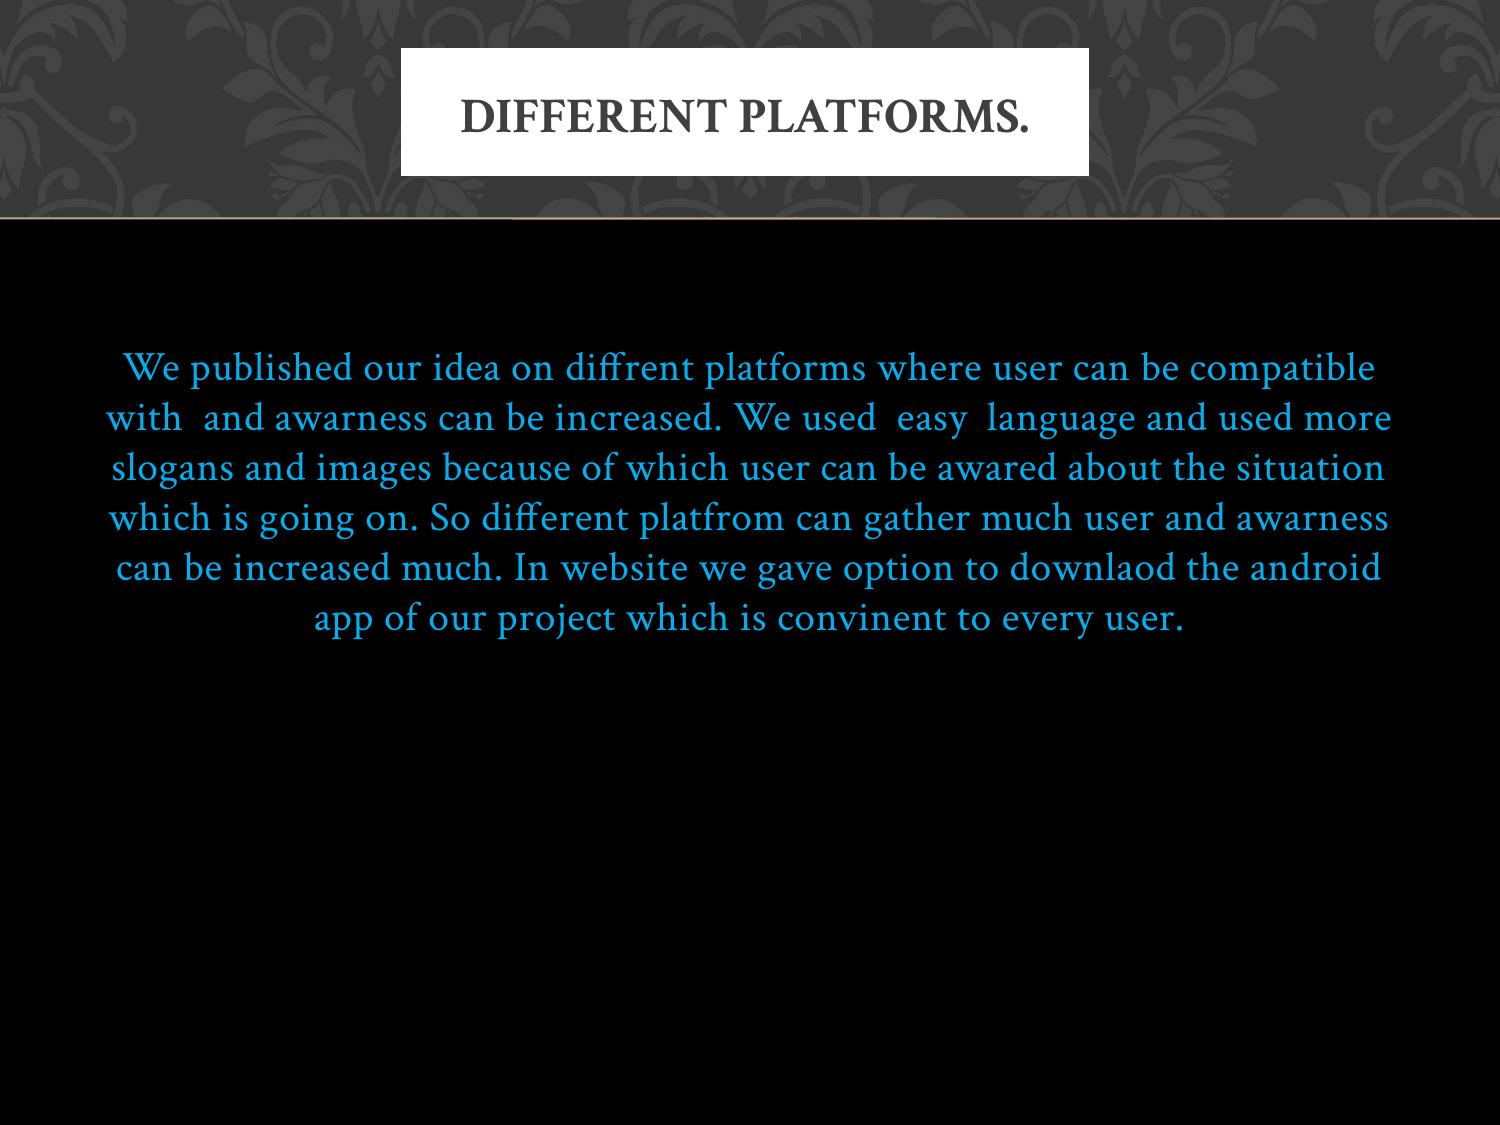

# Different platforms.
We published our idea on diffrent platforms where user can be compatible with  and awarness can be increased. We used  easy  language and used more slogans and images because of which user can be awared about the situation which is going on. So different platfrom can gather much user and awarness can be increased much. In website we gave option to downlaod the android app of our project which is convinent to every user.